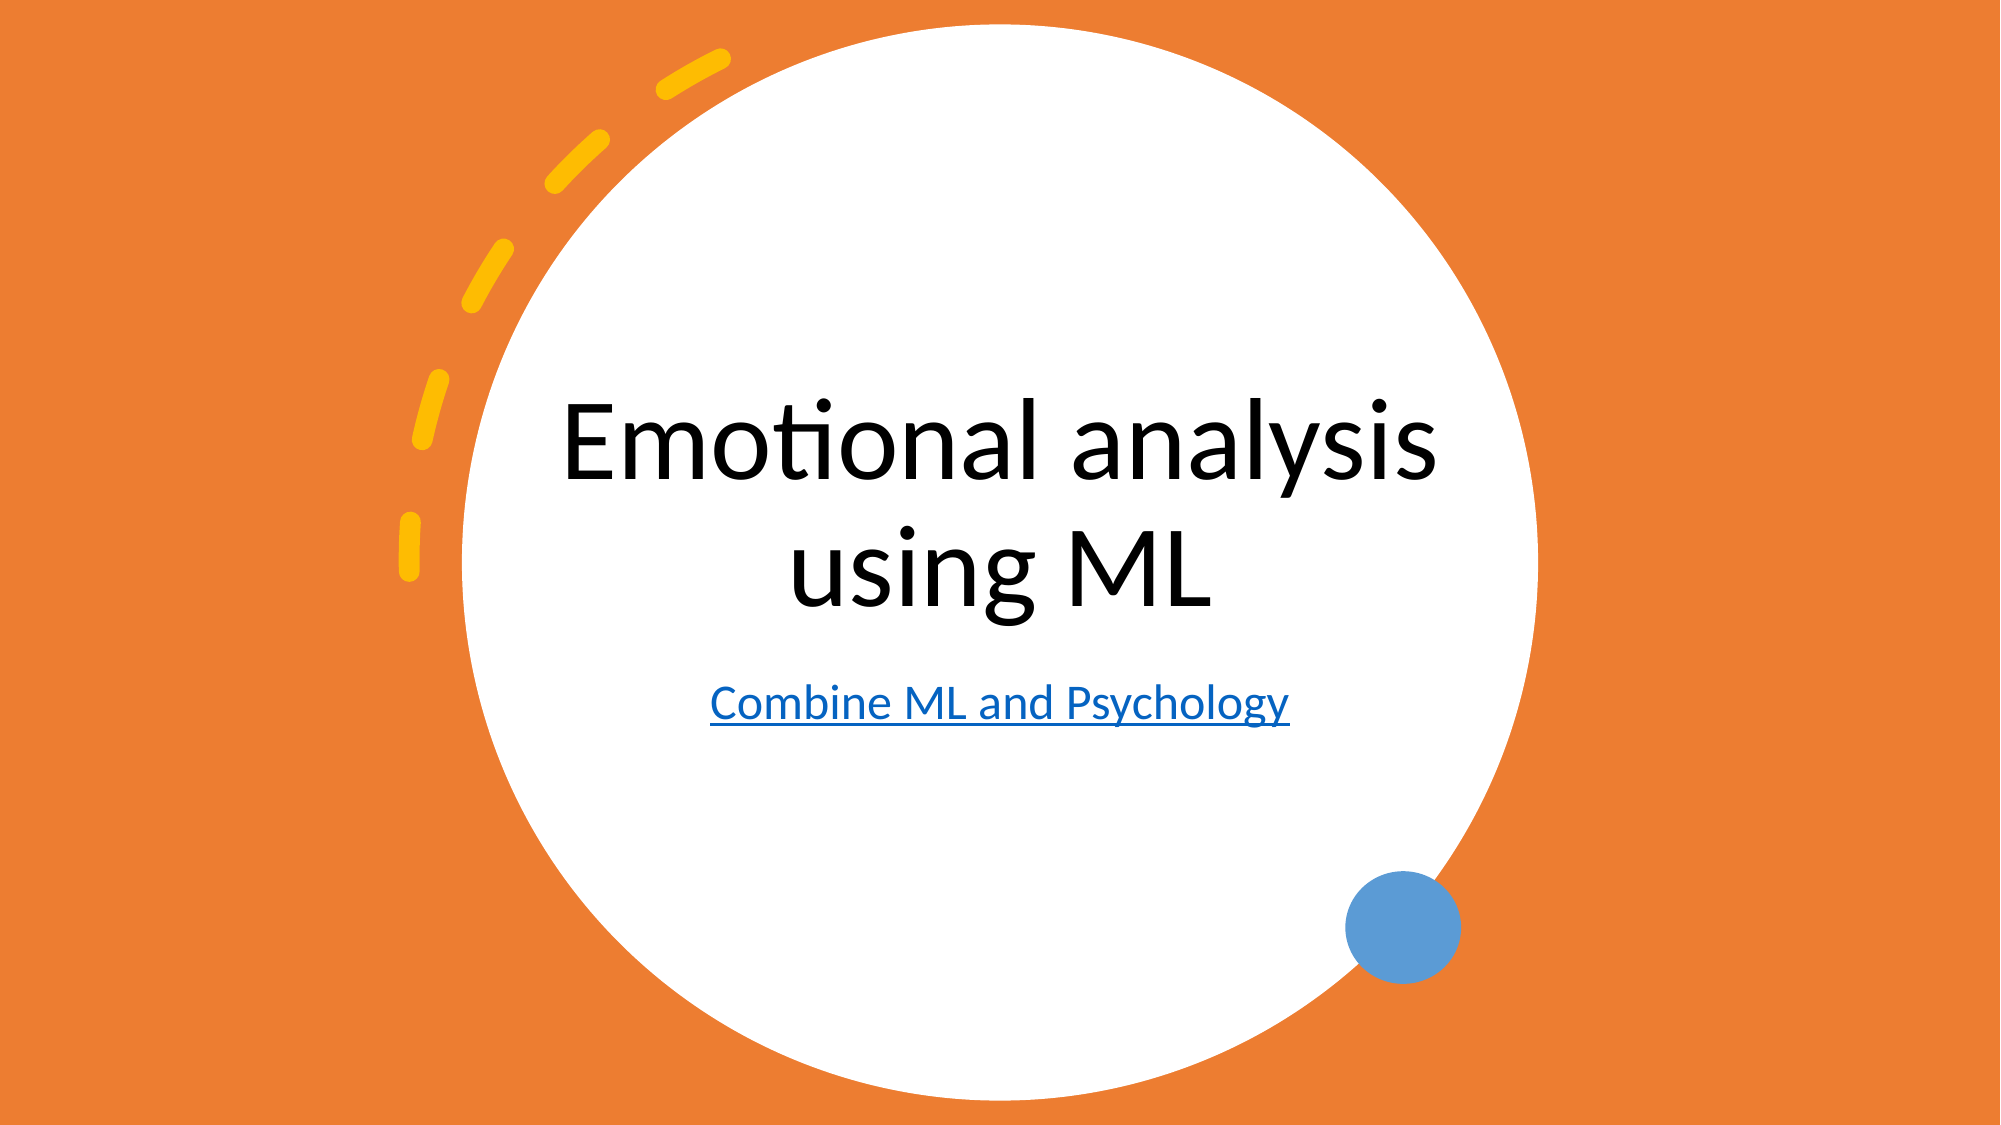

Emotional analysis
using ML
Combine ML and Psychology